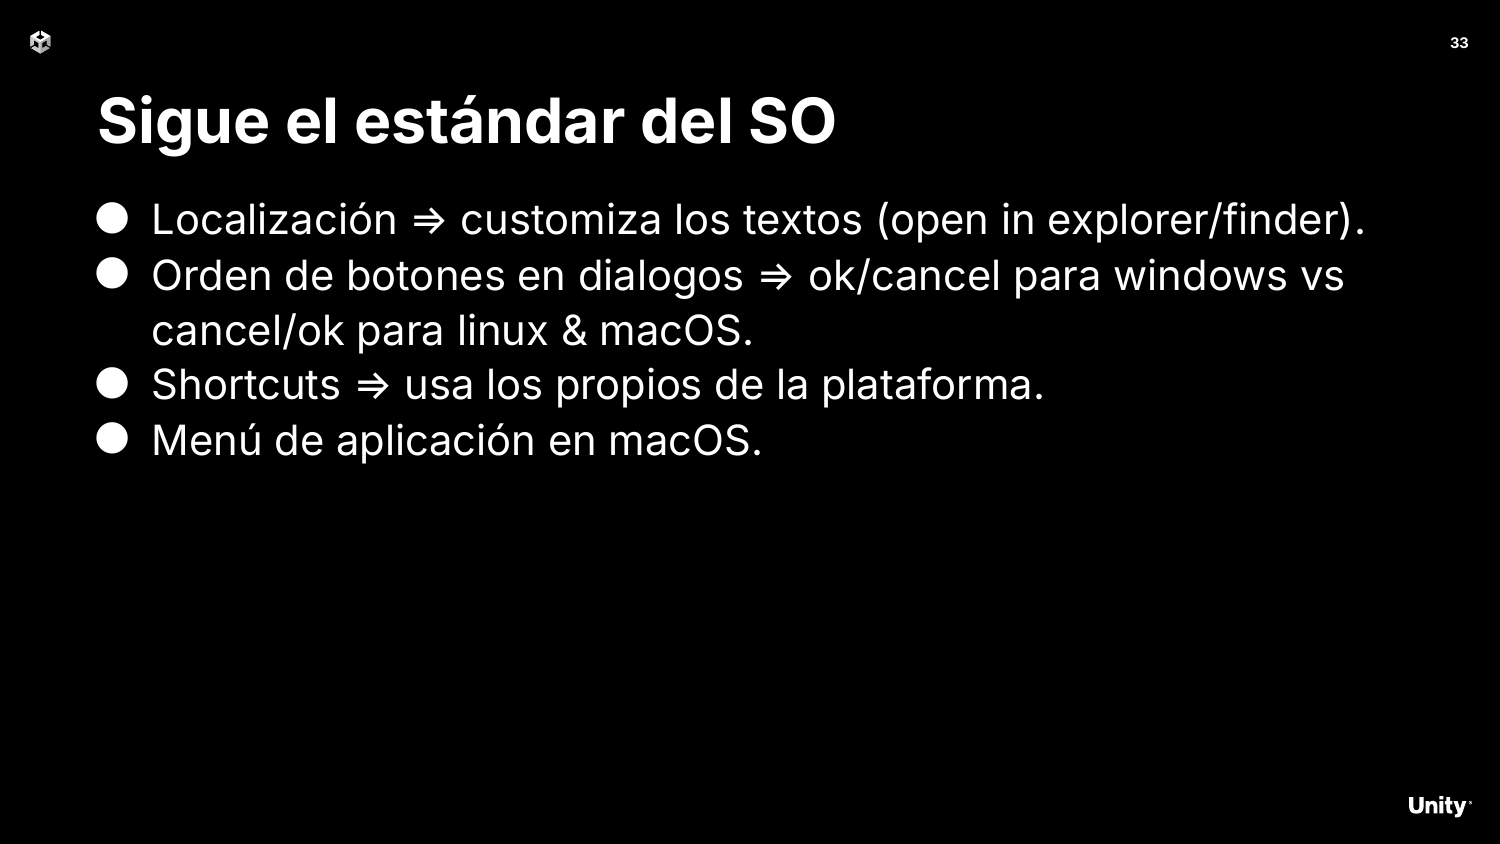

33
# Sigue el estándar del SO
Localización => customiza los textos (open in explorer/finder).
Orden de botones en dialogos => ok/cancel para windows vs cancel/ok para linux & macOS.
Shortcuts => usa los propios de la plataforma.
Menú de aplicación en macOS.